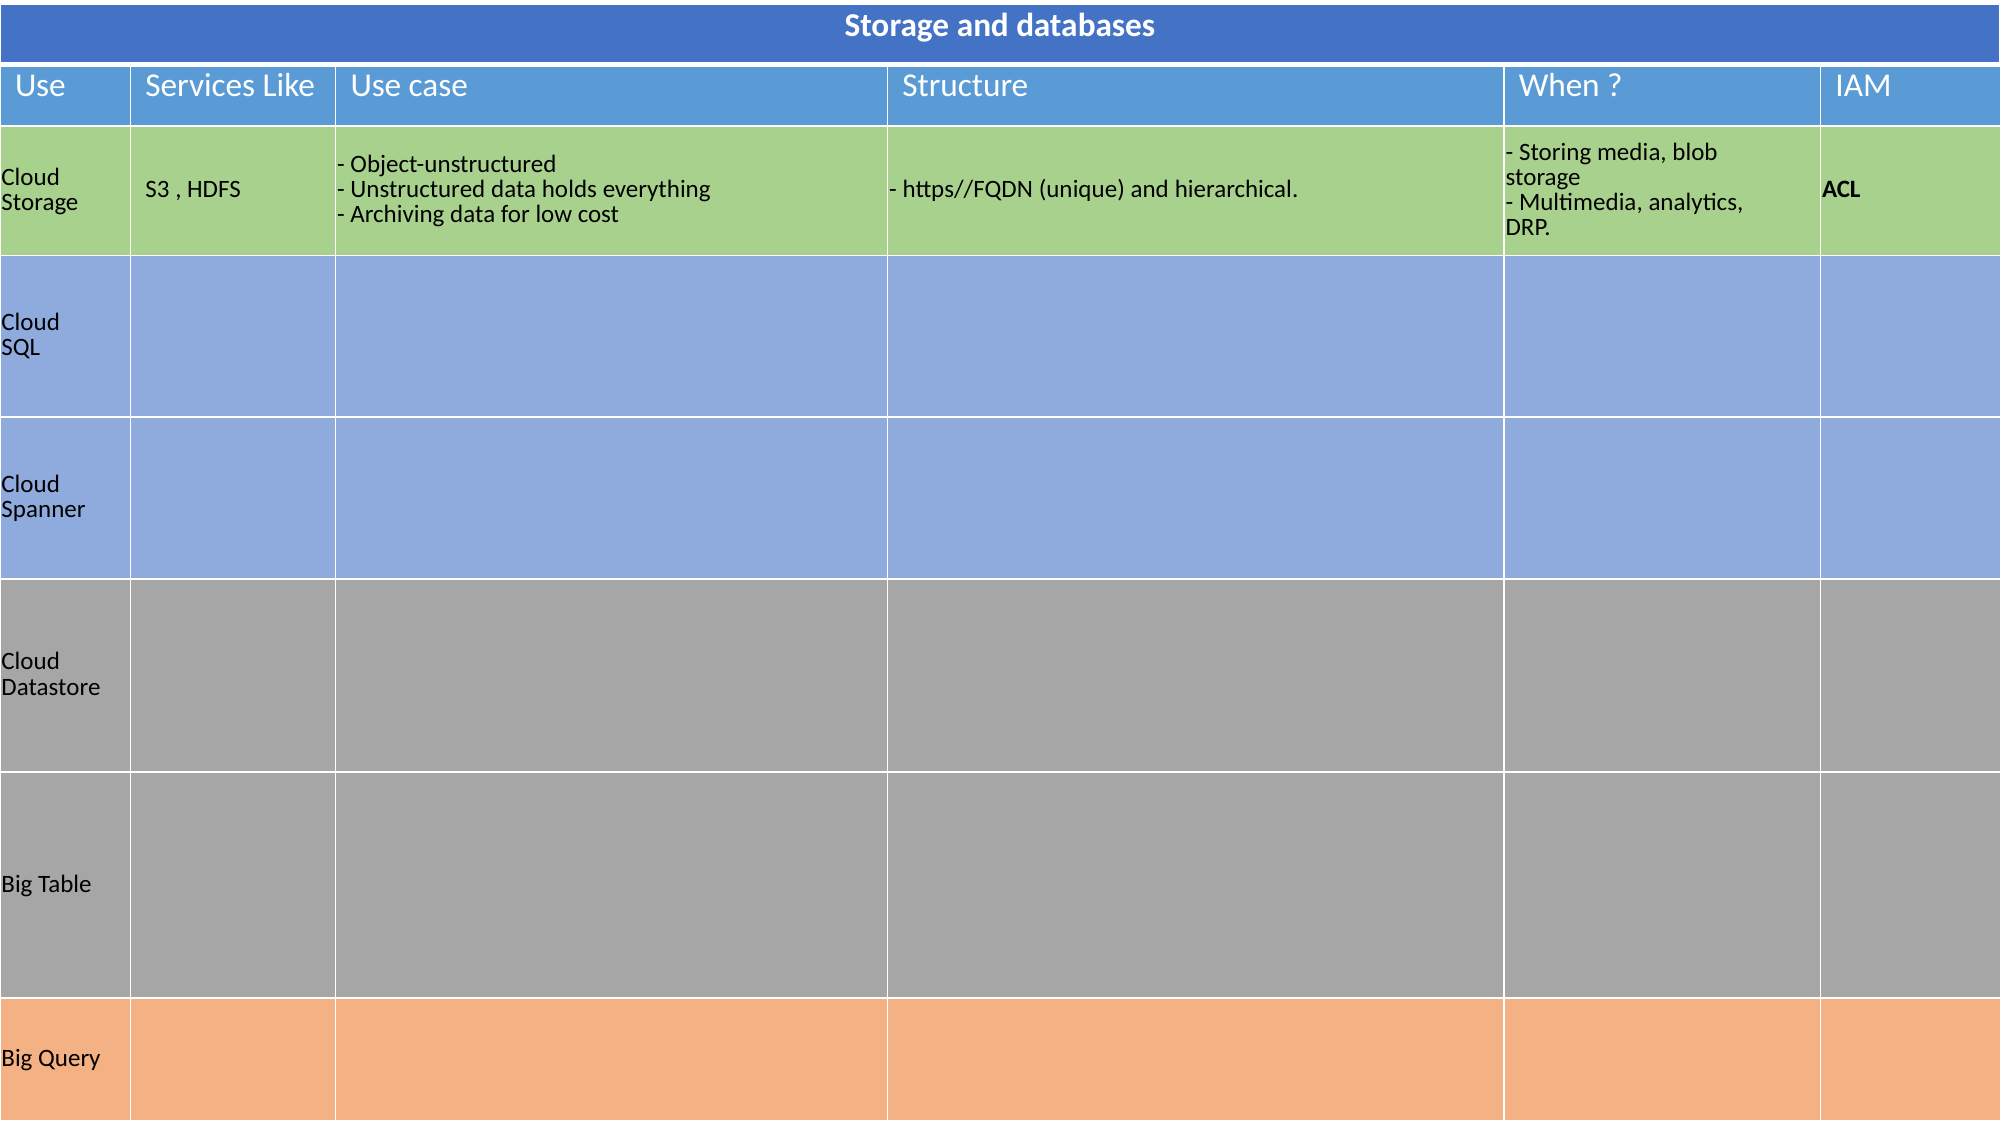

| Storage and databases |
| --- |
| Use | Services Like | Use case | Structure | When ? | IAM |
| --- | --- | --- | --- | --- | --- |
| Cloud Storage | S3 , HDFS | - Object-unstructured - Unstructured data holds everything - Archiving data for low cost | - https//FQDN (unique) and hierarchical. | - Storing media, blob storage - Multimedia, analytics, DRP. | ACL |
| Cloud SQL |  |  |  |  |  |
| Cloud Spanner |  |  |  |  |  |
| Cloud Datastore |  |  |  |  |  |
| Big Table |  |  |  |  |  |
| Big Query |  |  |  |  |  |